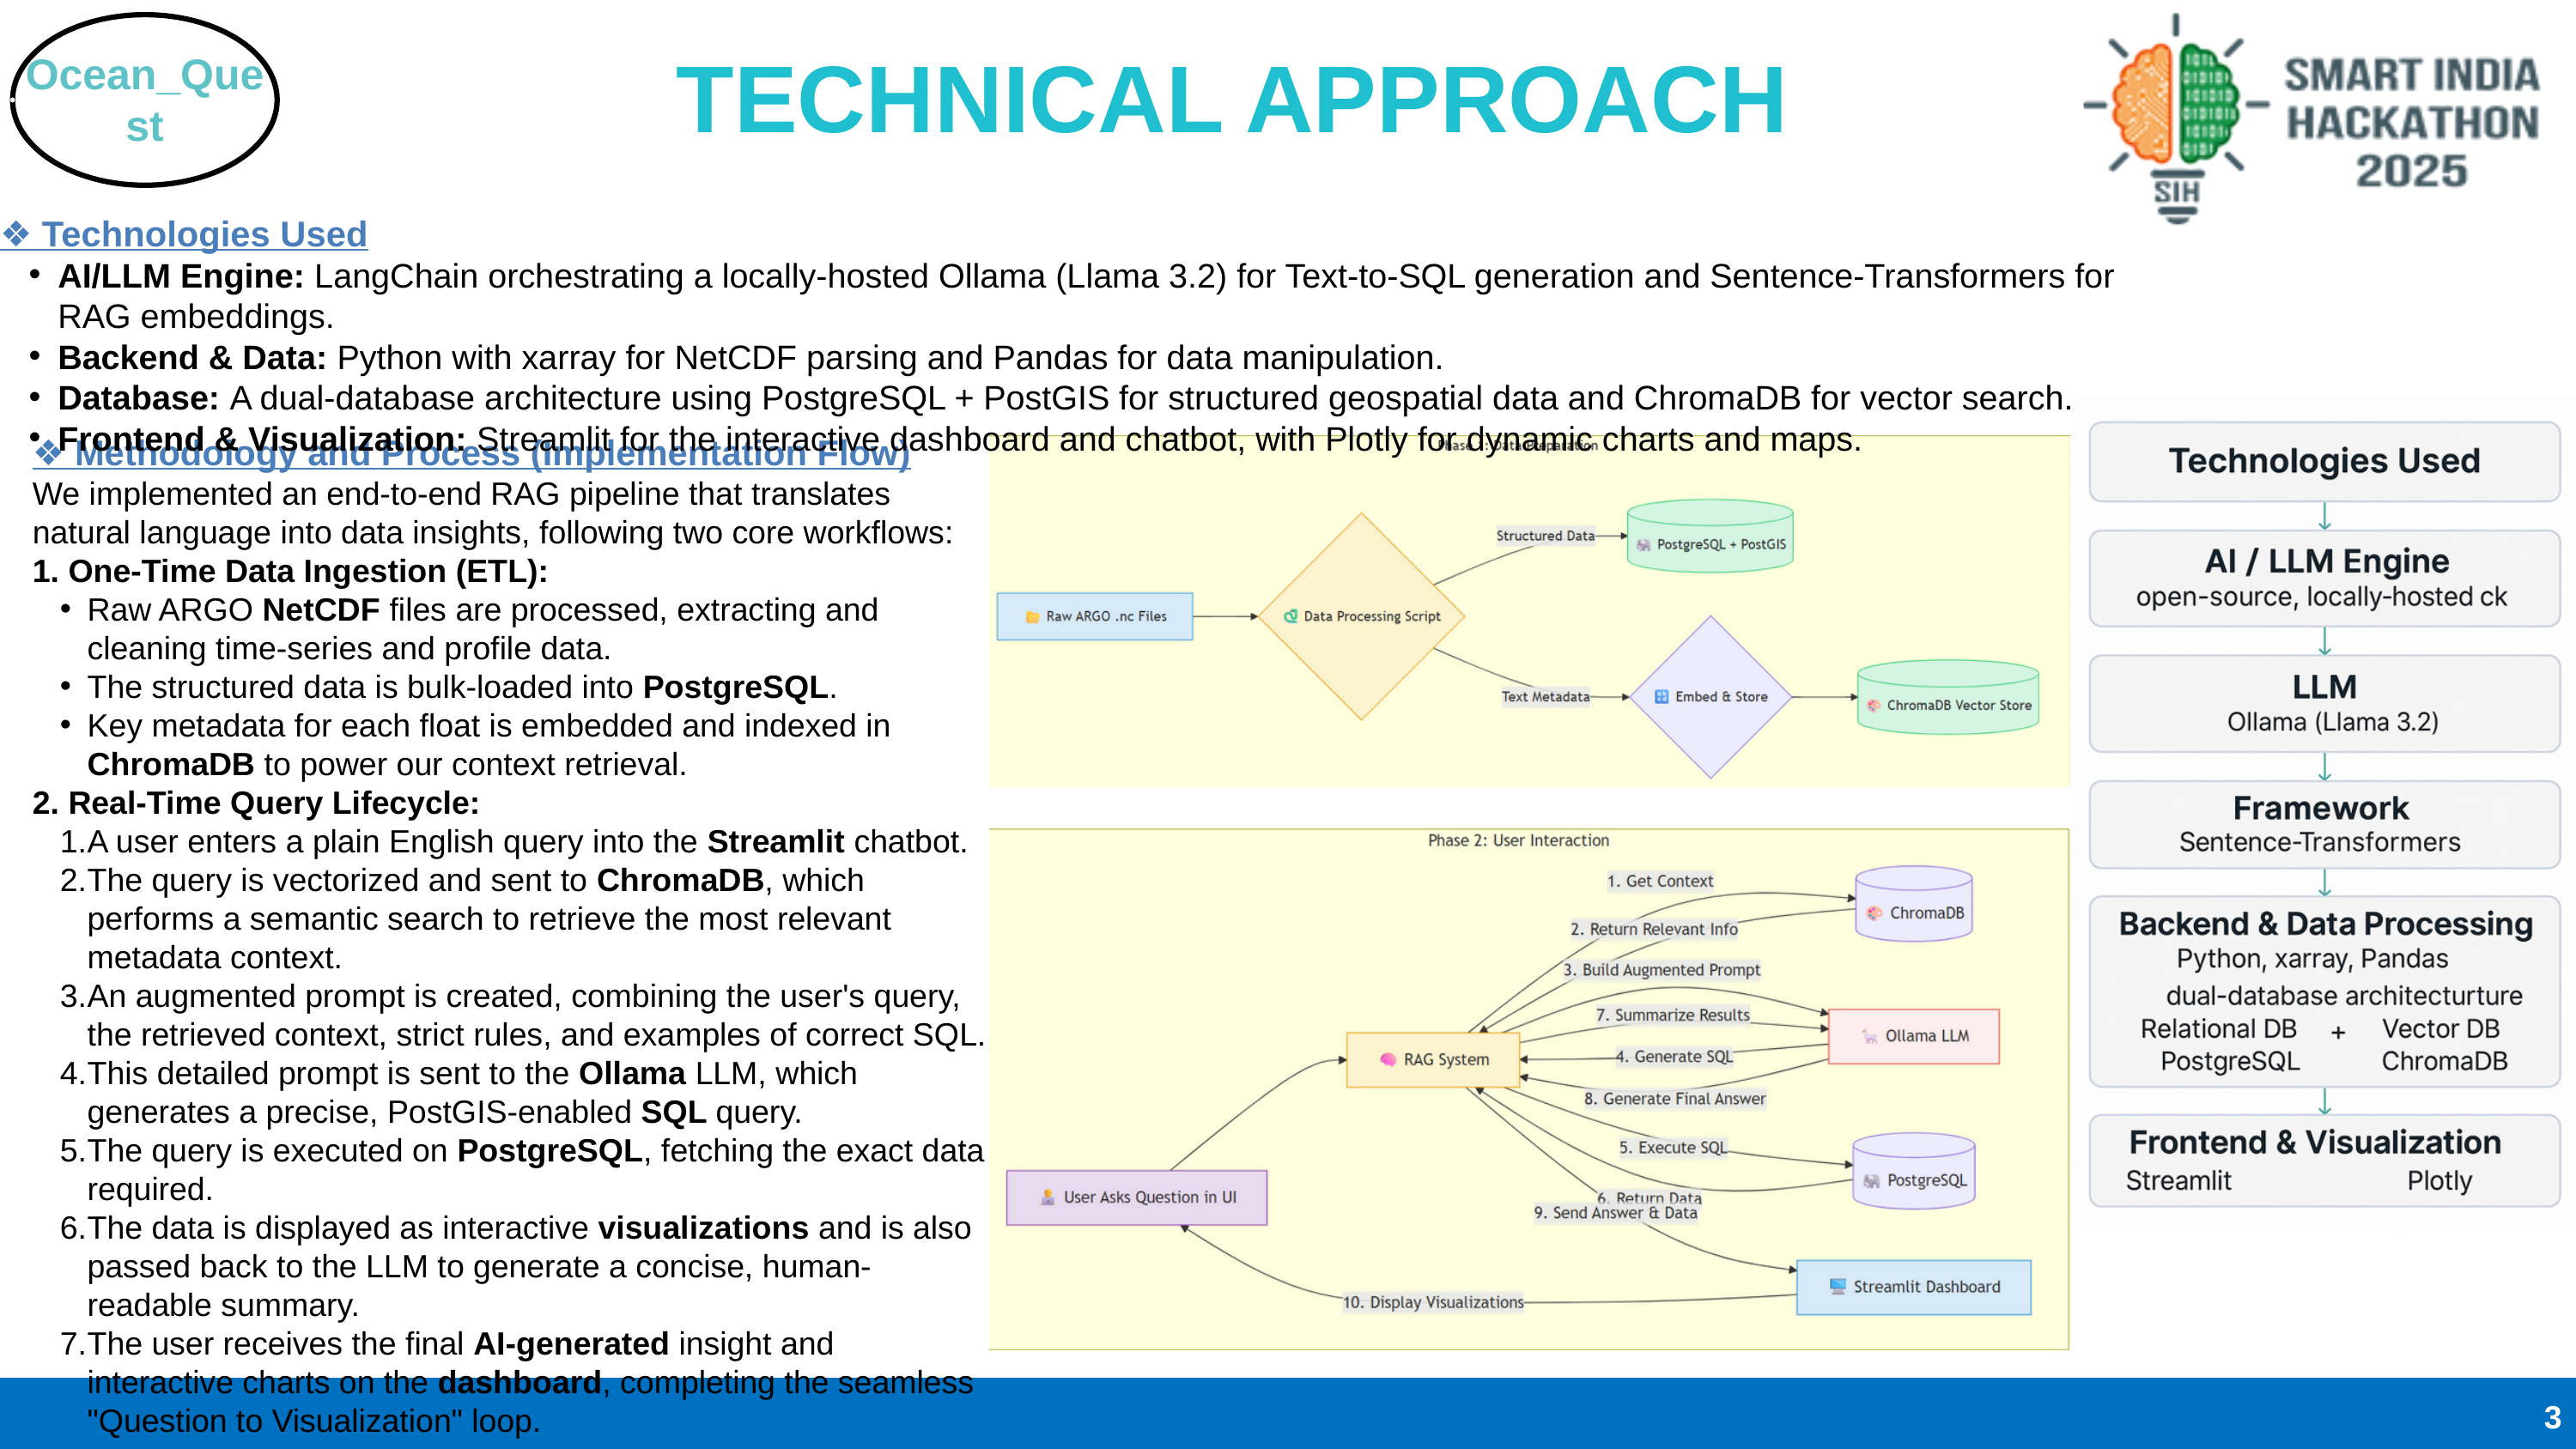

Ocean_Quest

TECHNICAL APPROACH
❖ Technologies Used
AI/LLM Engine: LangChain orchestrating a locally-hosted Ollama (Llama 3.2) for Text-to-SQL generation and Sentence-Transformers for RAG embeddings.
Backend & Data: Python with xarray for NetCDF parsing and Pandas for data manipulation.
Database: A dual-database architecture using PostgreSQL + PostGIS for structured geospatial data and ChromaDB for vector search.
Frontend & Visualization: Streamlit for the interactive dashboard and chatbot, with Plotly for dynamic charts and maps.

❖ Methodology and Process (Implementation Flow)
We implemented an end-to-end RAG pipeline that translates natural language into data insights, following two core workflows:
1. One-Time Data Ingestion (ETL):
Raw ARGO NetCDF files are processed, extracting and cleaning time-series and profile data.
The structured data is bulk-loaded into PostgreSQL.
Key metadata for each float is embedded and indexed in ChromaDB to power our context retrieval.
2. Real-Time Query Lifecycle:
A user enters a plain English query into the Streamlit chatbot.
The query is vectorized and sent to ChromaDB, which performs a semantic search to retrieve the most relevant metadata context.
An augmented prompt is created, combining the user's query, the retrieved context, strict rules, and examples of correct SQL.
This detailed prompt is sent to the Ollama LLM, which generates a precise, PostGIS-enabled SQL query.
The query is executed on PostgreSQL, fetching the exact data required.
The data is displayed as interactive visualizations and is also passed back to the LLM to generate a concise, human-readable summary.
The user receives the final AI-generated insight and interactive charts on the dashboard, completing the seamless "Question to Visualization" loop.

3